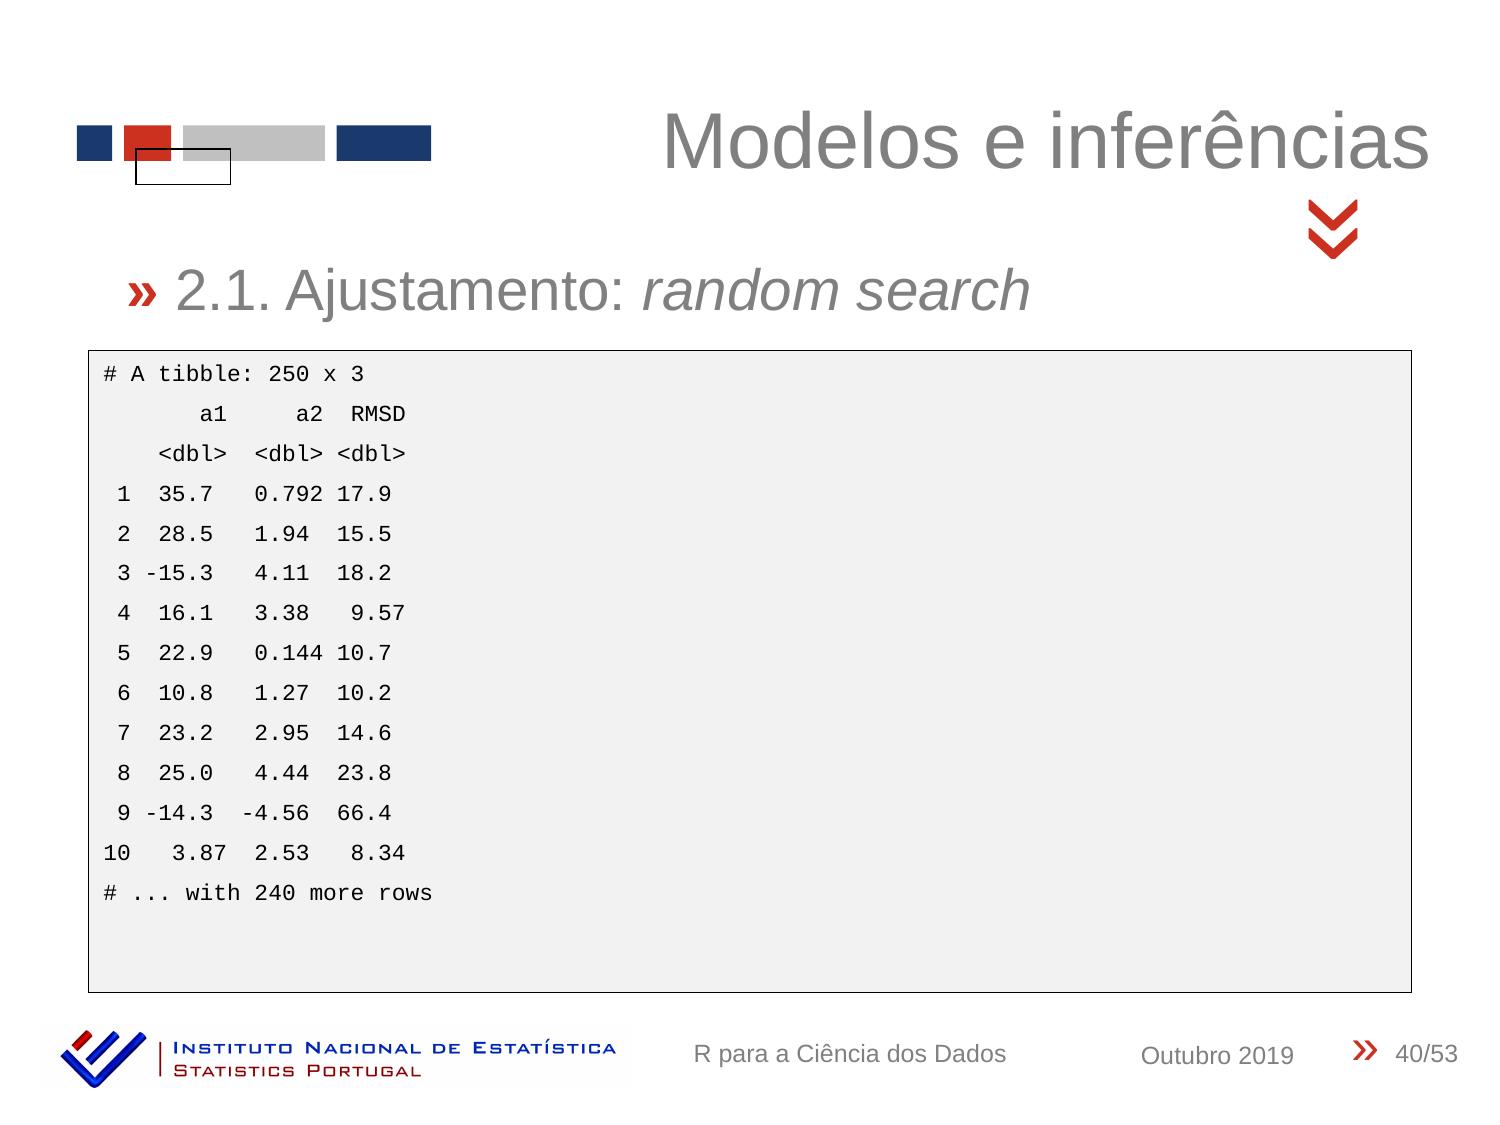

Modelos e inferências
«
» 2.1. Ajustamento: random search
# A tibble: 250 x 3
       a1     a2  RMSD
    <dbl>  <dbl> <dbl>
 1  35.7   0.792 17.9
 2  28.5   1.94  15.5
 3 -15.3   4.11  18.2
 4  16.1   3.38   9.57
 5  22.9   0.144 10.7
 6  10.8   1.27  10.2
 7  23.2   2.95  14.6
 8  25.0   4.44  23.8
 9 -14.3  -4.56  66.4
10   3.87  2.53   8.34
# ... with 240 more rows

40